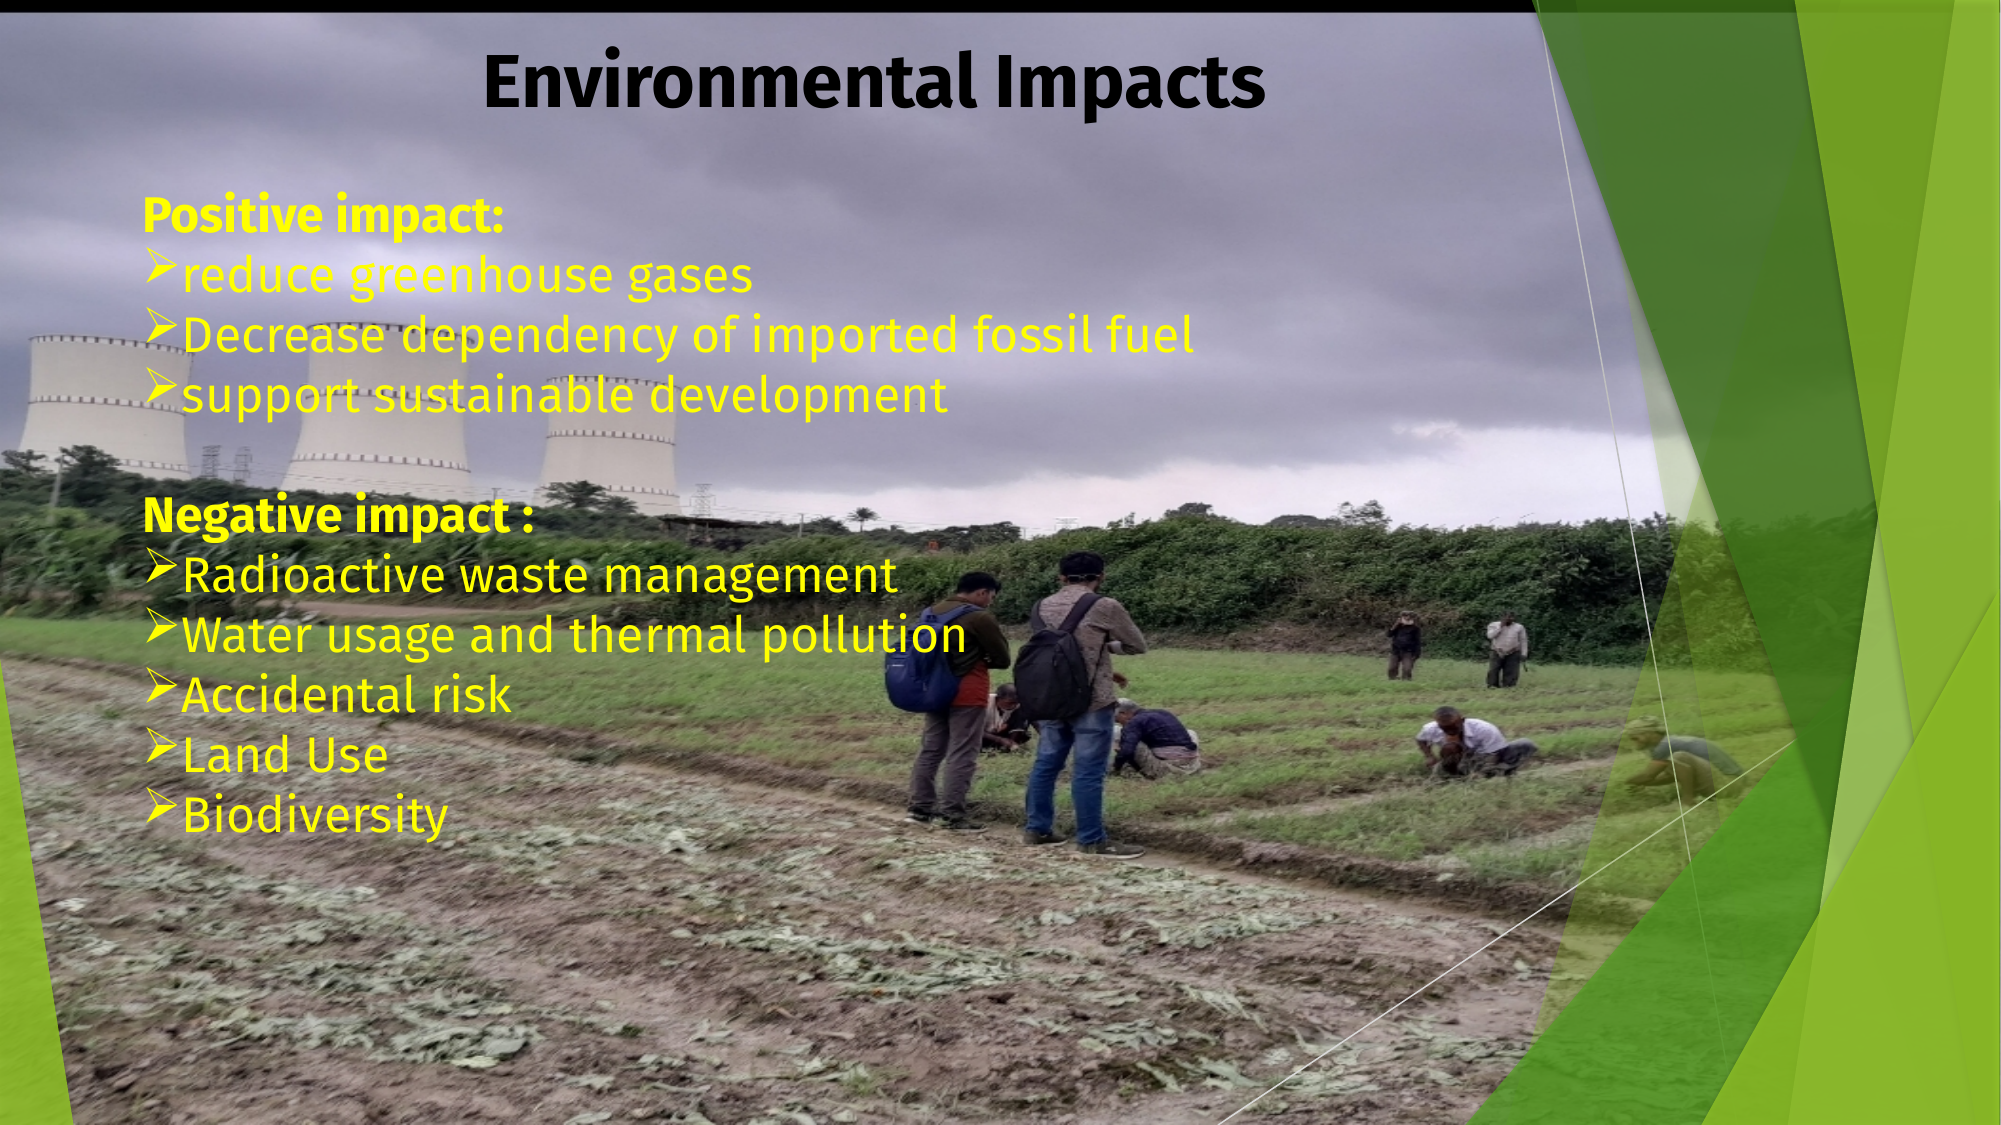

Environmental Impacts

Positive impact:
reduce greenhouse gases
Decrease dependency of imported fossil fuel
support sustainable development

Negative impact :
Radioactive waste management
Water usage and thermal pollution
Accidental risk
Land Use
Biodiversity